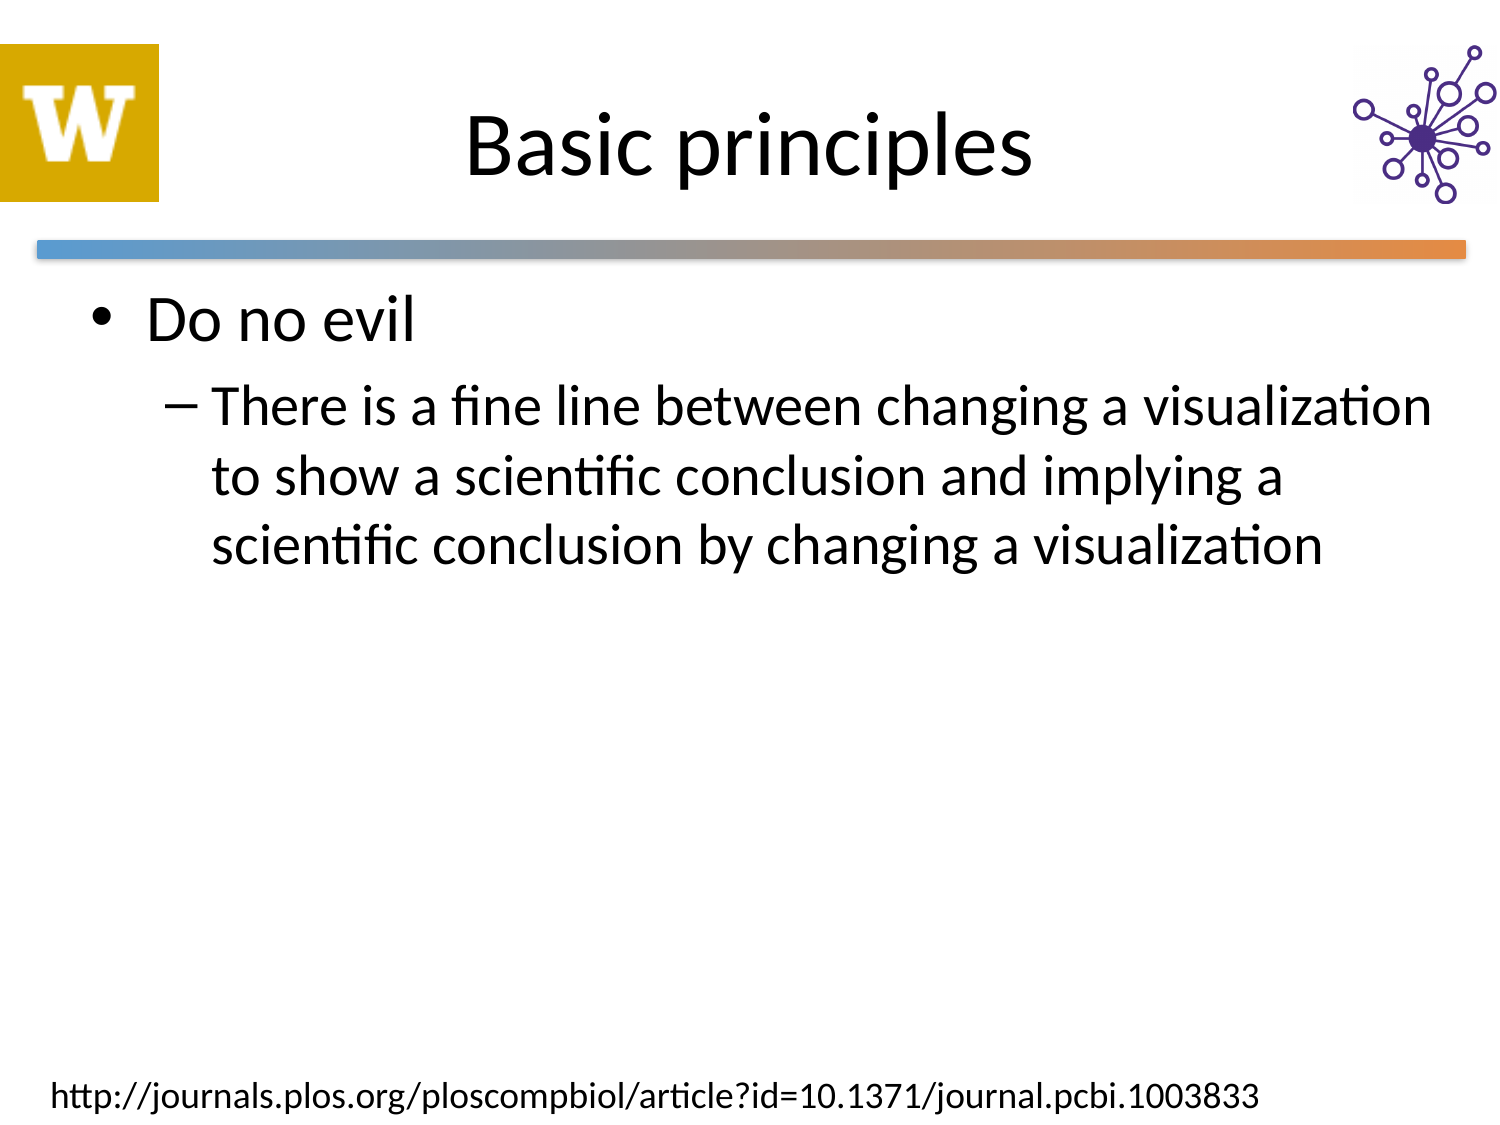

# Basic principles
Do no evil
There is a fine line between changing a visualization to show a scientific conclusion and implying a scientific conclusion by changing a visualization
http://journals.plos.org/ploscompbiol/article?id=10.1371/journal.pcbi.1003833